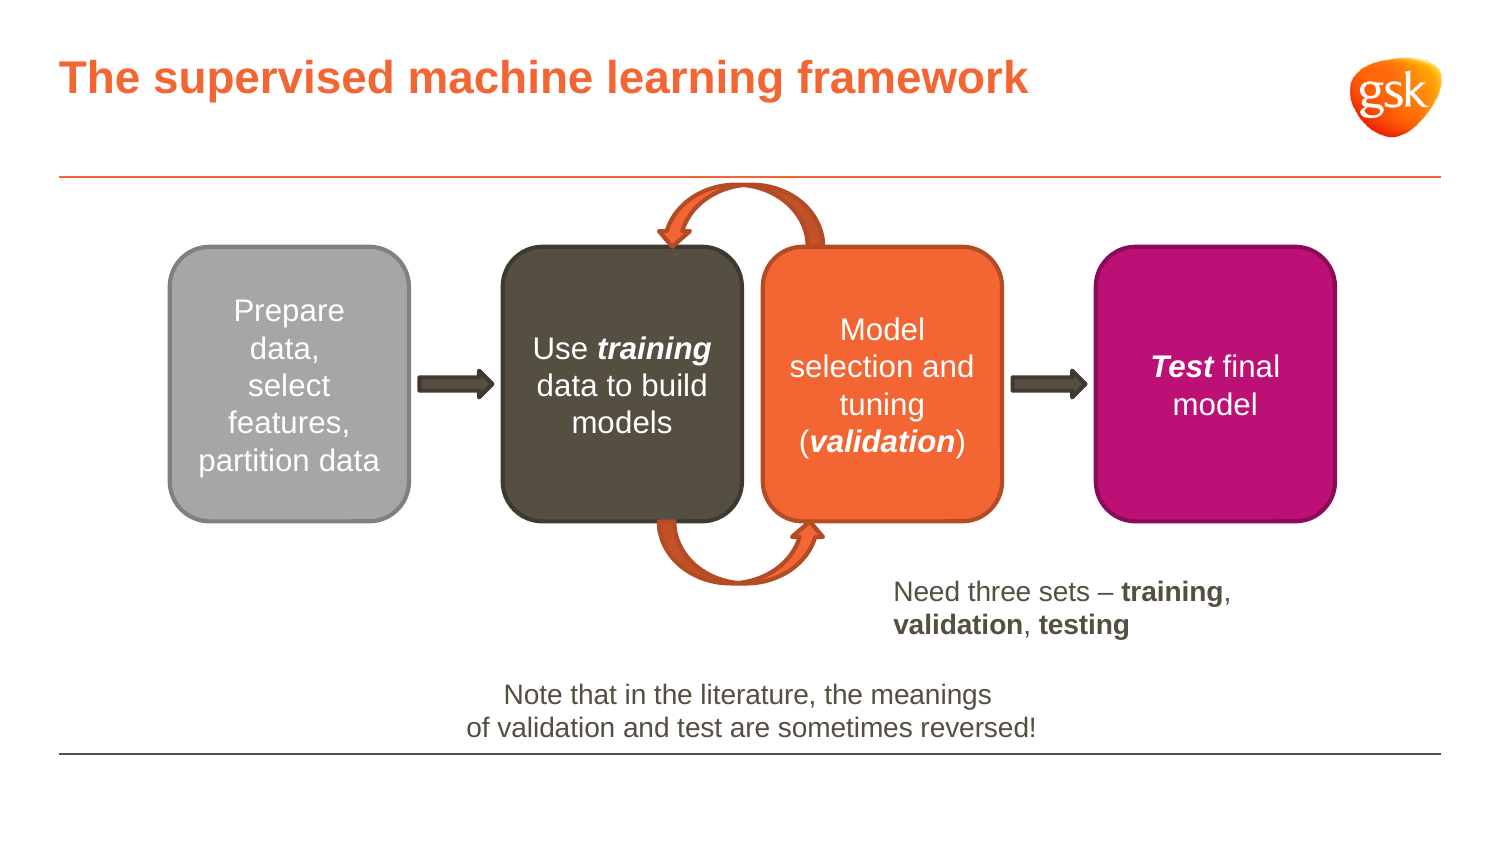

# The supervised machine learning framework

Prepare data,
select features,
partition data
Use training data to build models
Model selection and tuning
(validation)
Test final model

Need three sets – training, validation, testing
Note that in the literature, the meanings
of validation and test are sometimes reversed!